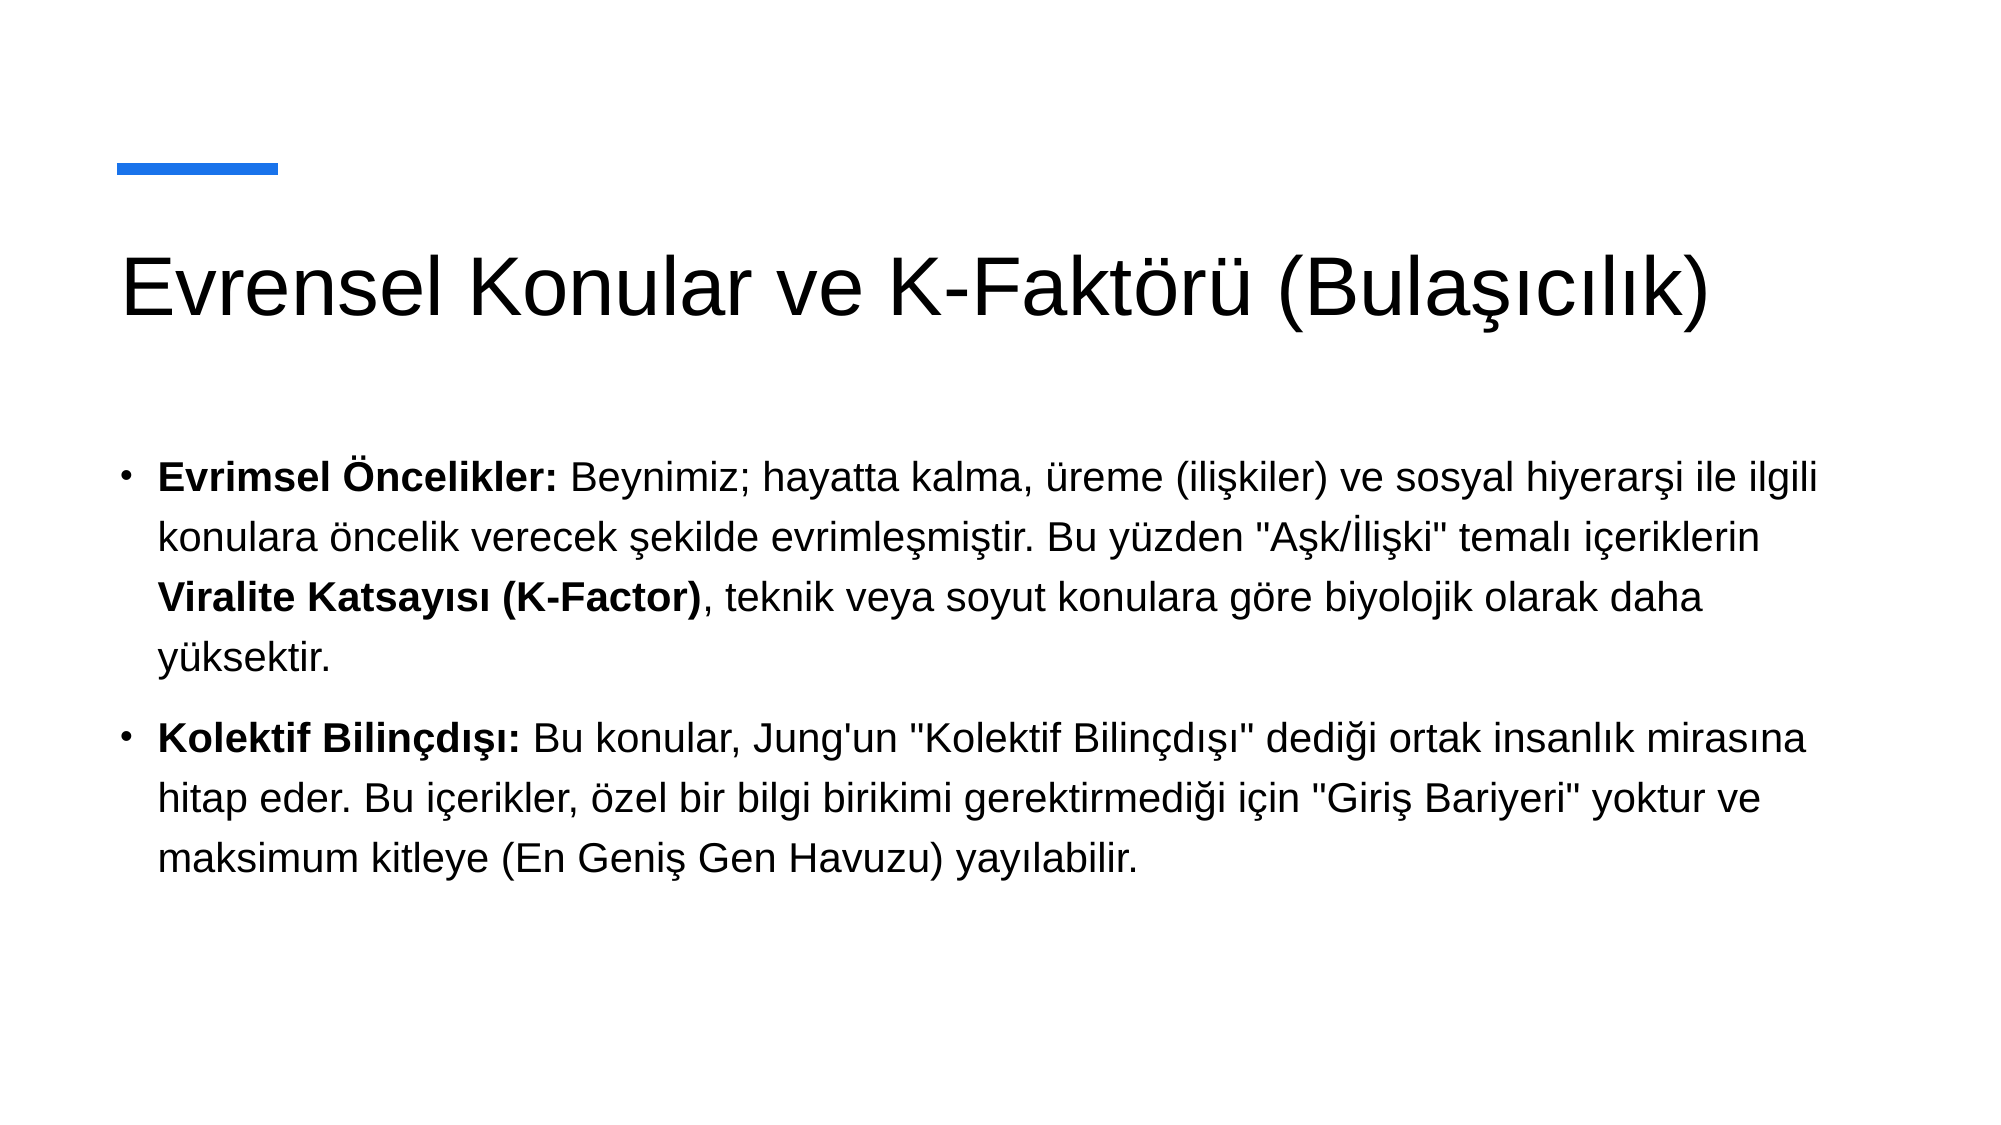

# Evrensel Konular ve K-Faktörü (Bulaşıcılık)
Evrimsel Öncelikler: Beynimiz; hayatta kalma, üreme (ilişkiler) ve sosyal hiyerarşi ile ilgili konulara öncelik verecek şekilde evrimleşmiştir. Bu yüzden "Aşk/İlişki" temalı içeriklerin Viralite Katsayısı (K-Factor), teknik veya soyut konulara göre biyolojik olarak daha yüksektir.
Kolektif Bilinçdışı: Bu konular, Jung'un "Kolektif Bilinçdışı" dediği ortak insanlık mirasına hitap eder. Bu içerikler, özel bir bilgi birikimi gerektirmediği için "Giriş Bariyeri" yoktur ve maksimum kitleye (En Geniş Gen Havuzu) yayılabilir.